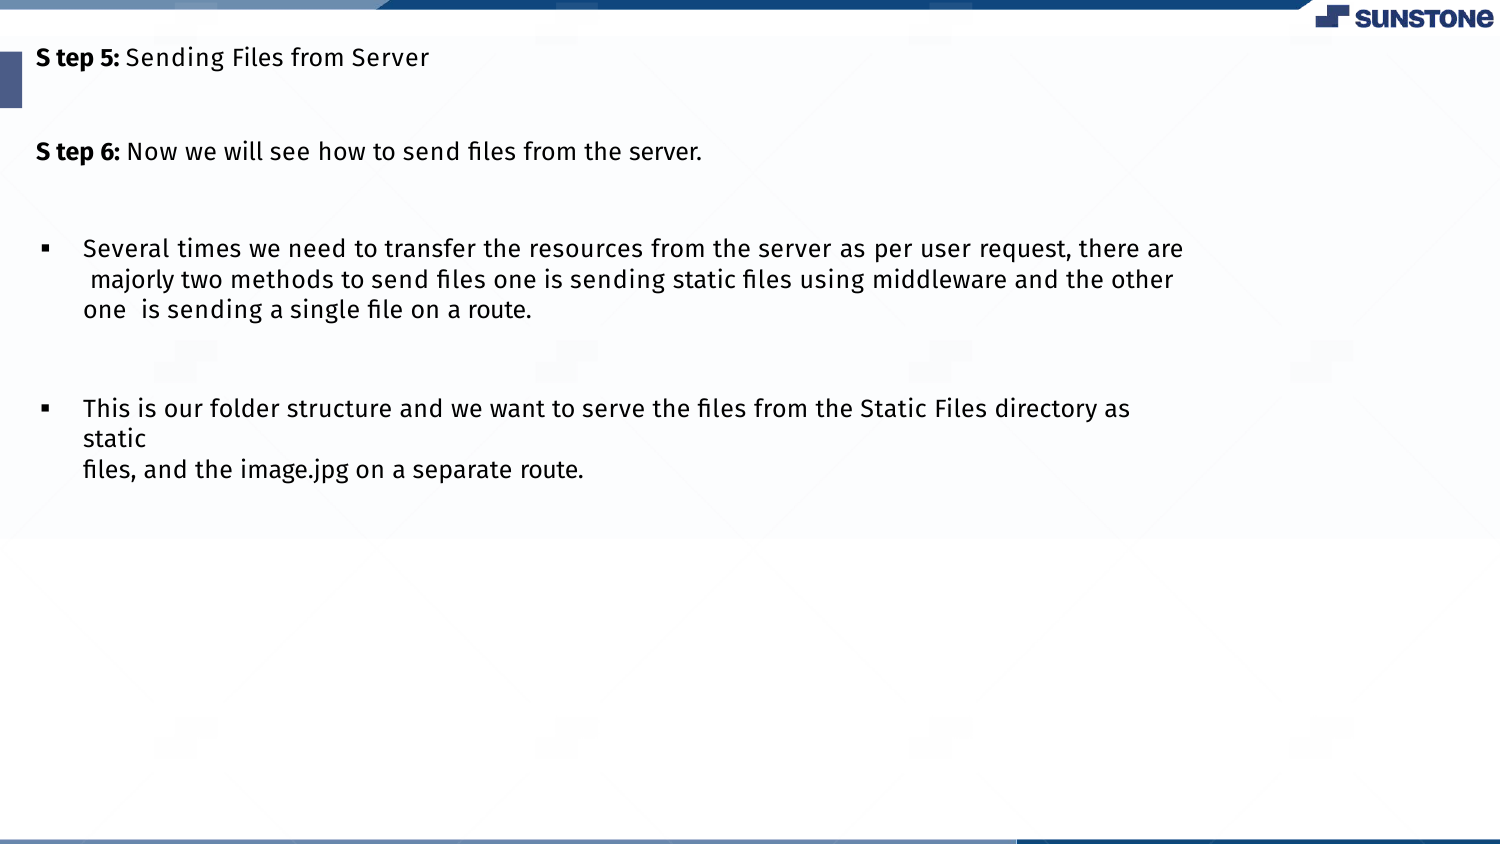

S tep 5: Sending Files from Server

S tep 6: Now we will see how to send ﬁles from the server.

Several times we need to transfer the resources from the server as per user request, there are  majorly two methods to send ﬁles one is sending static ﬁles using middleware and the other one  is sending a single ﬁle on a route.

This is our folder structure and we want to serve the ﬁles from the Static Files directory as static
ﬁles, and the image.jpg on a separate route.